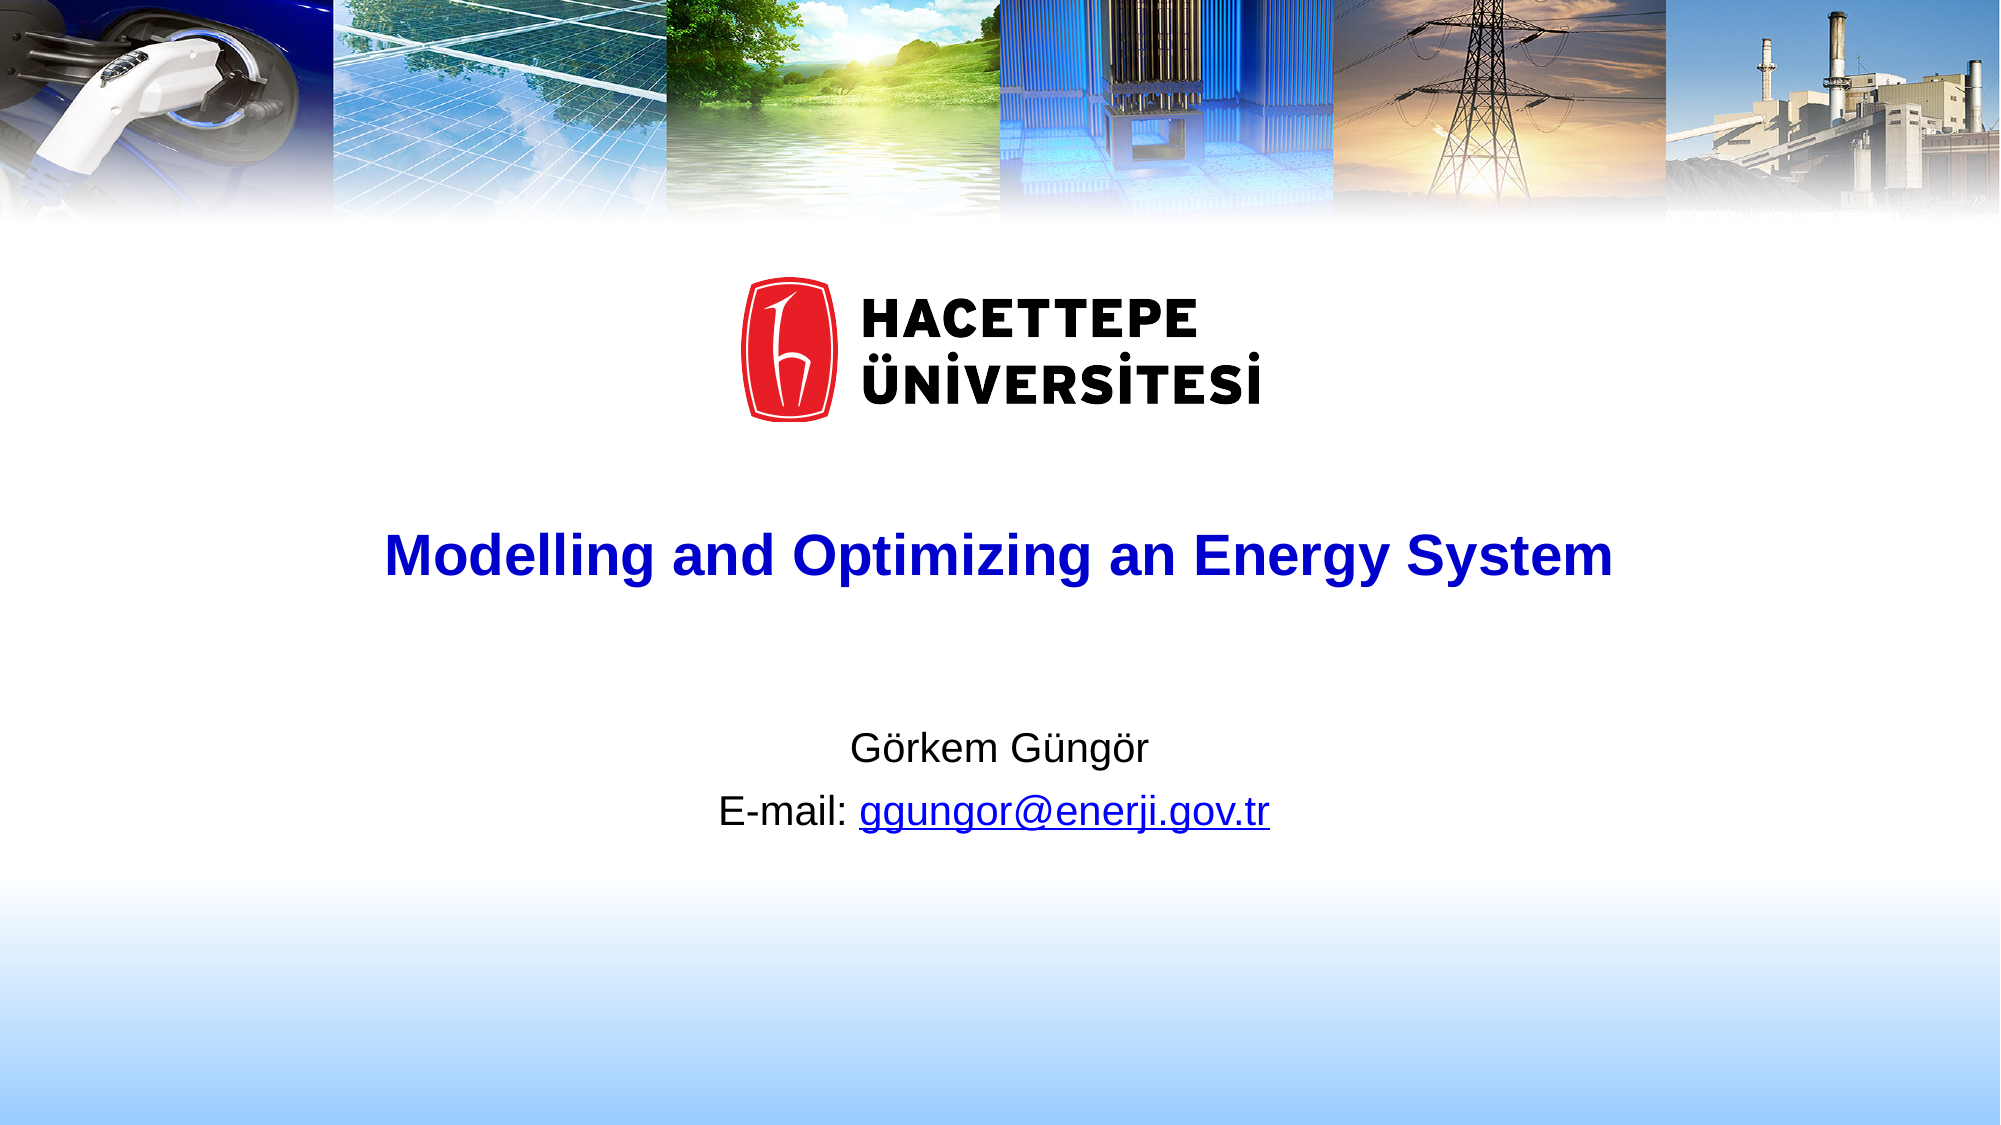

# Modelling and Optimizing an Energy System
Görkem Güngör
E-mail: ggungor@enerji.gov.tr